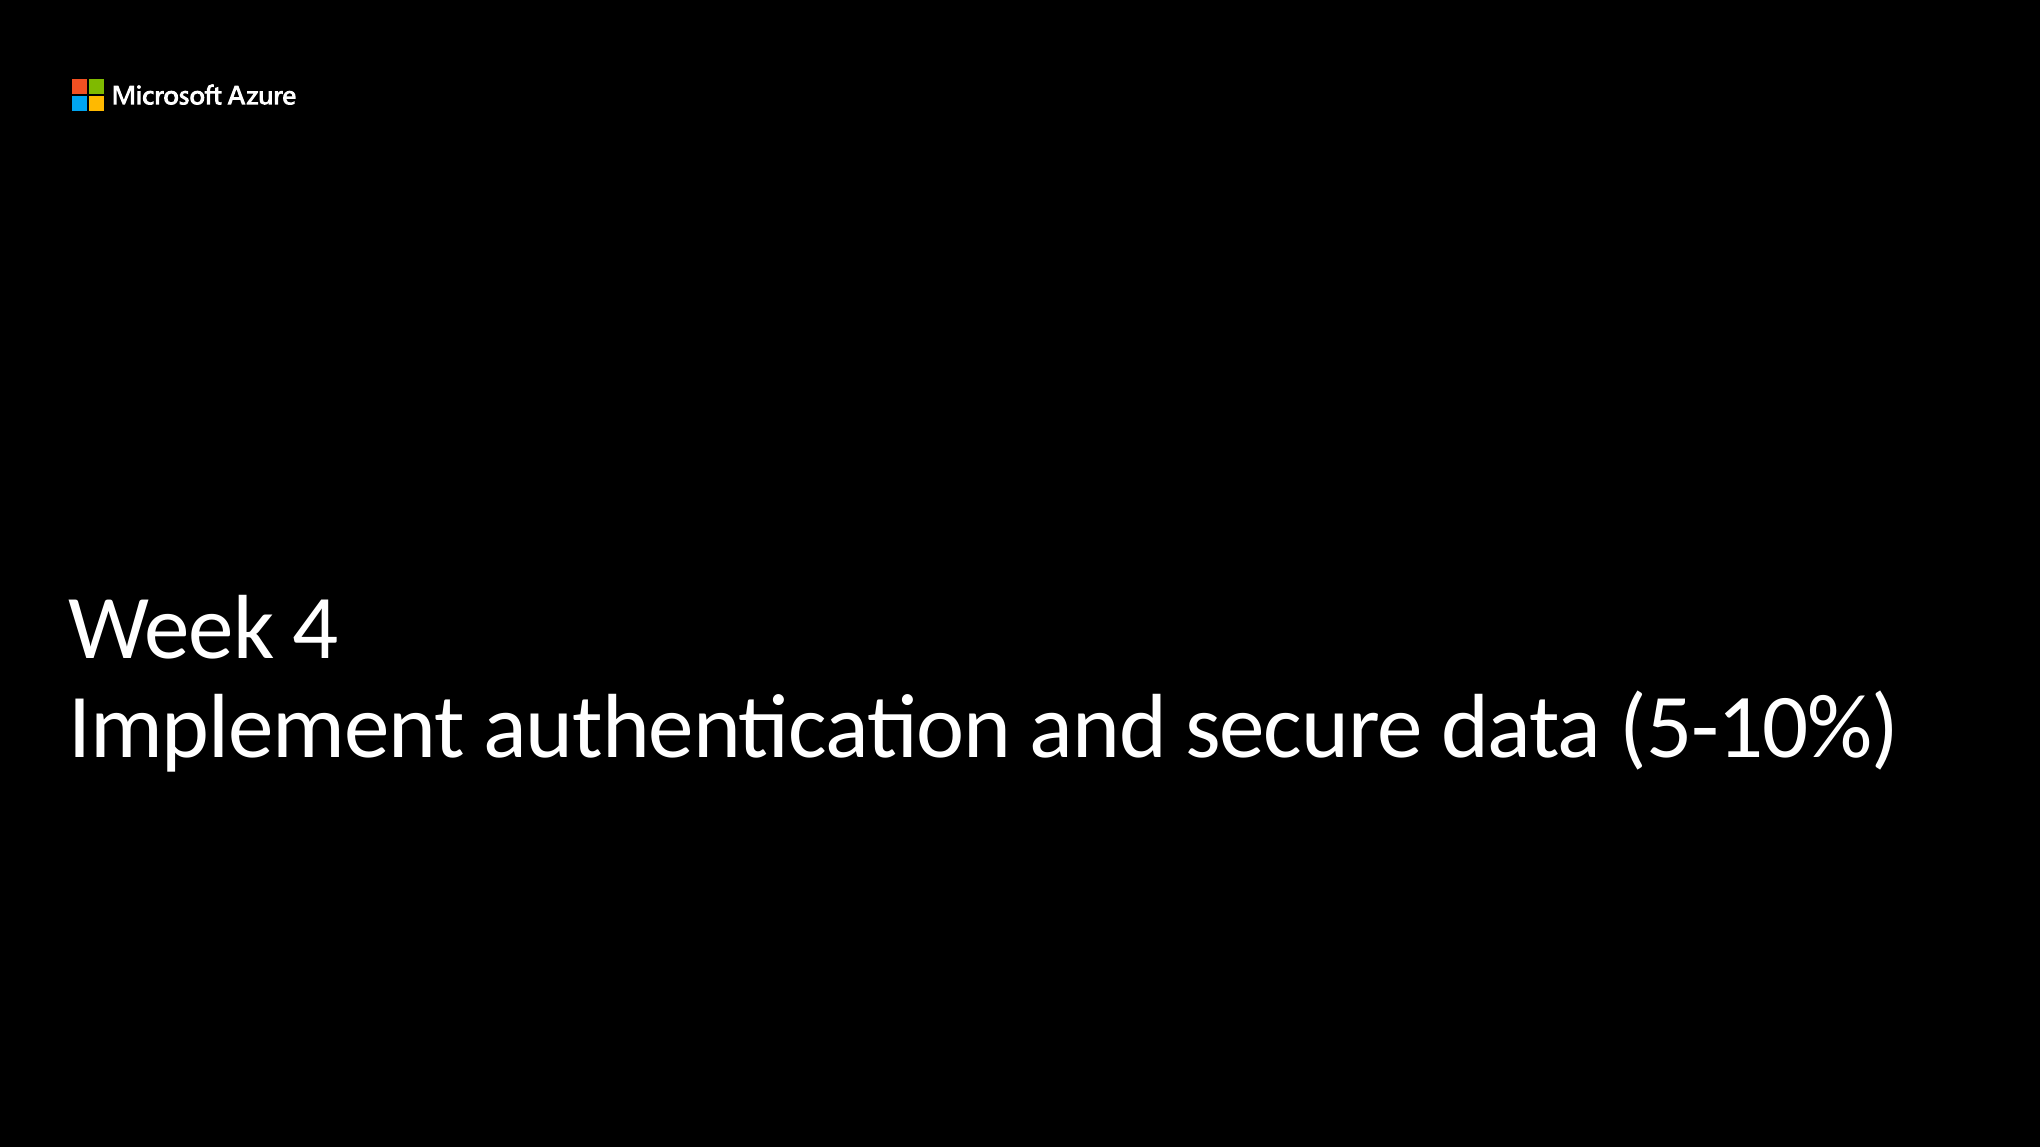

# Week 4 Implement authentication and secure data (5-10%)